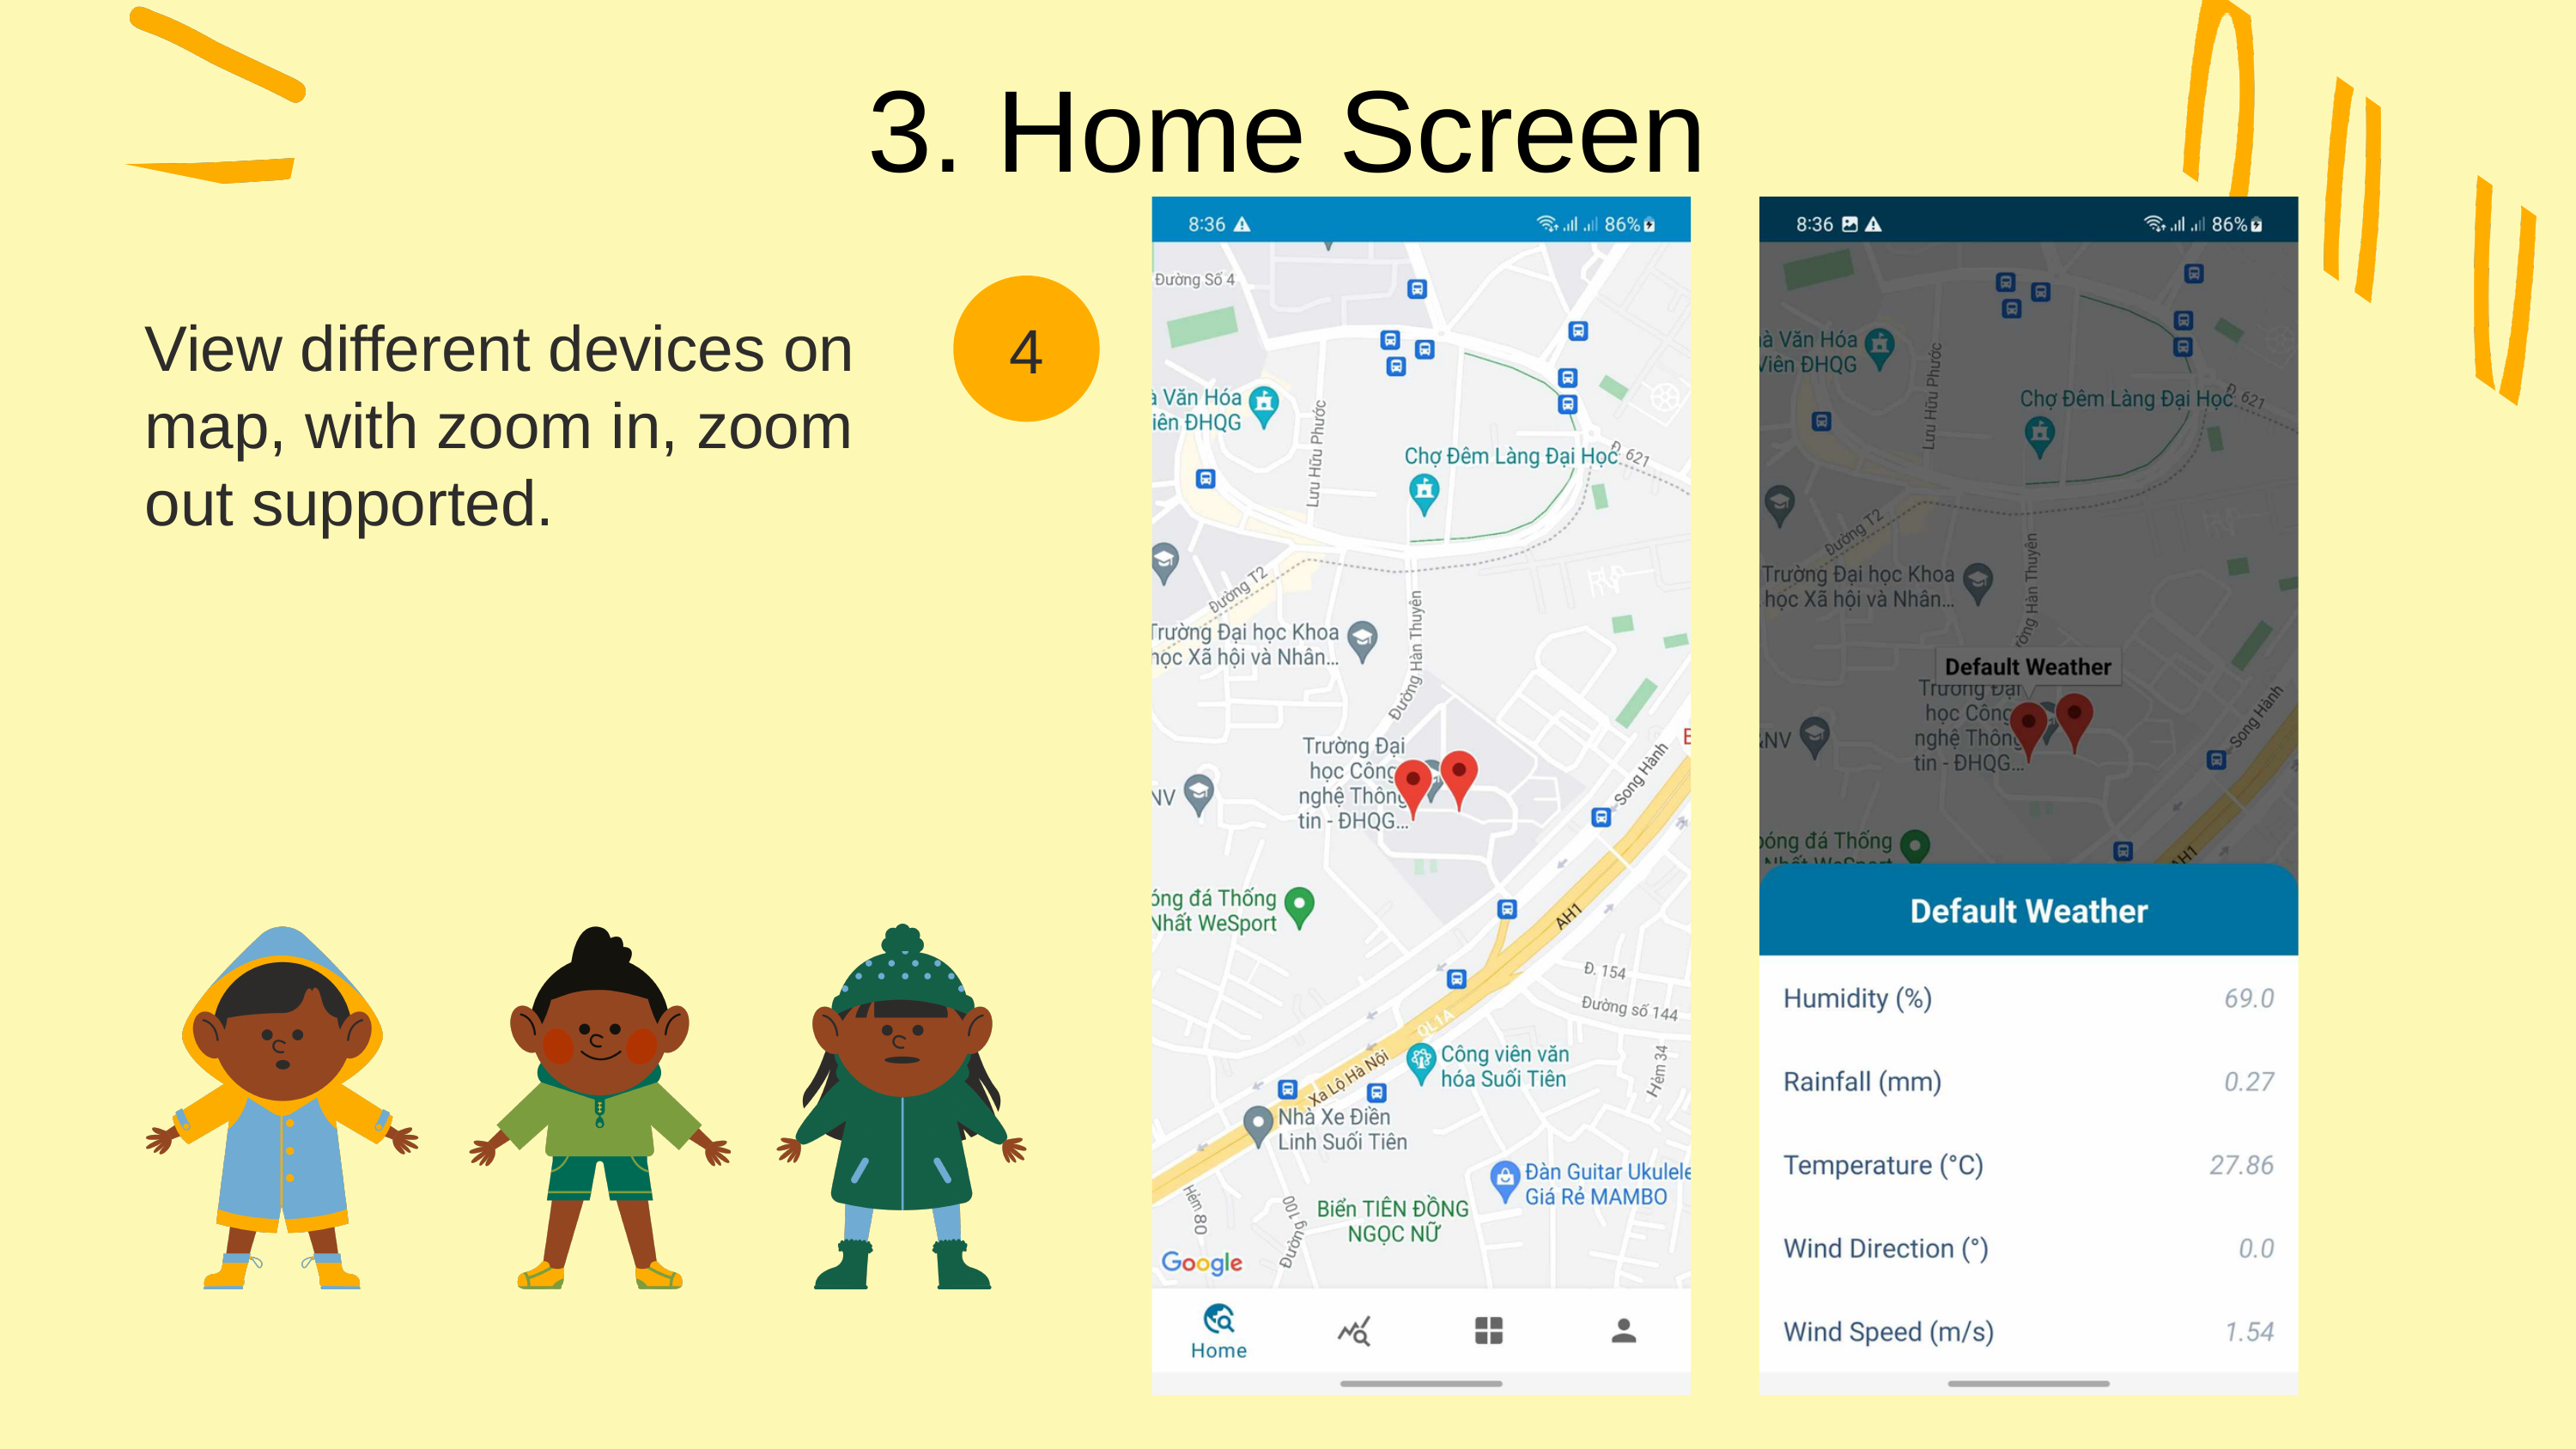

3. Home Screen

4
View different devices on map, with zoom in, zoom out supported.